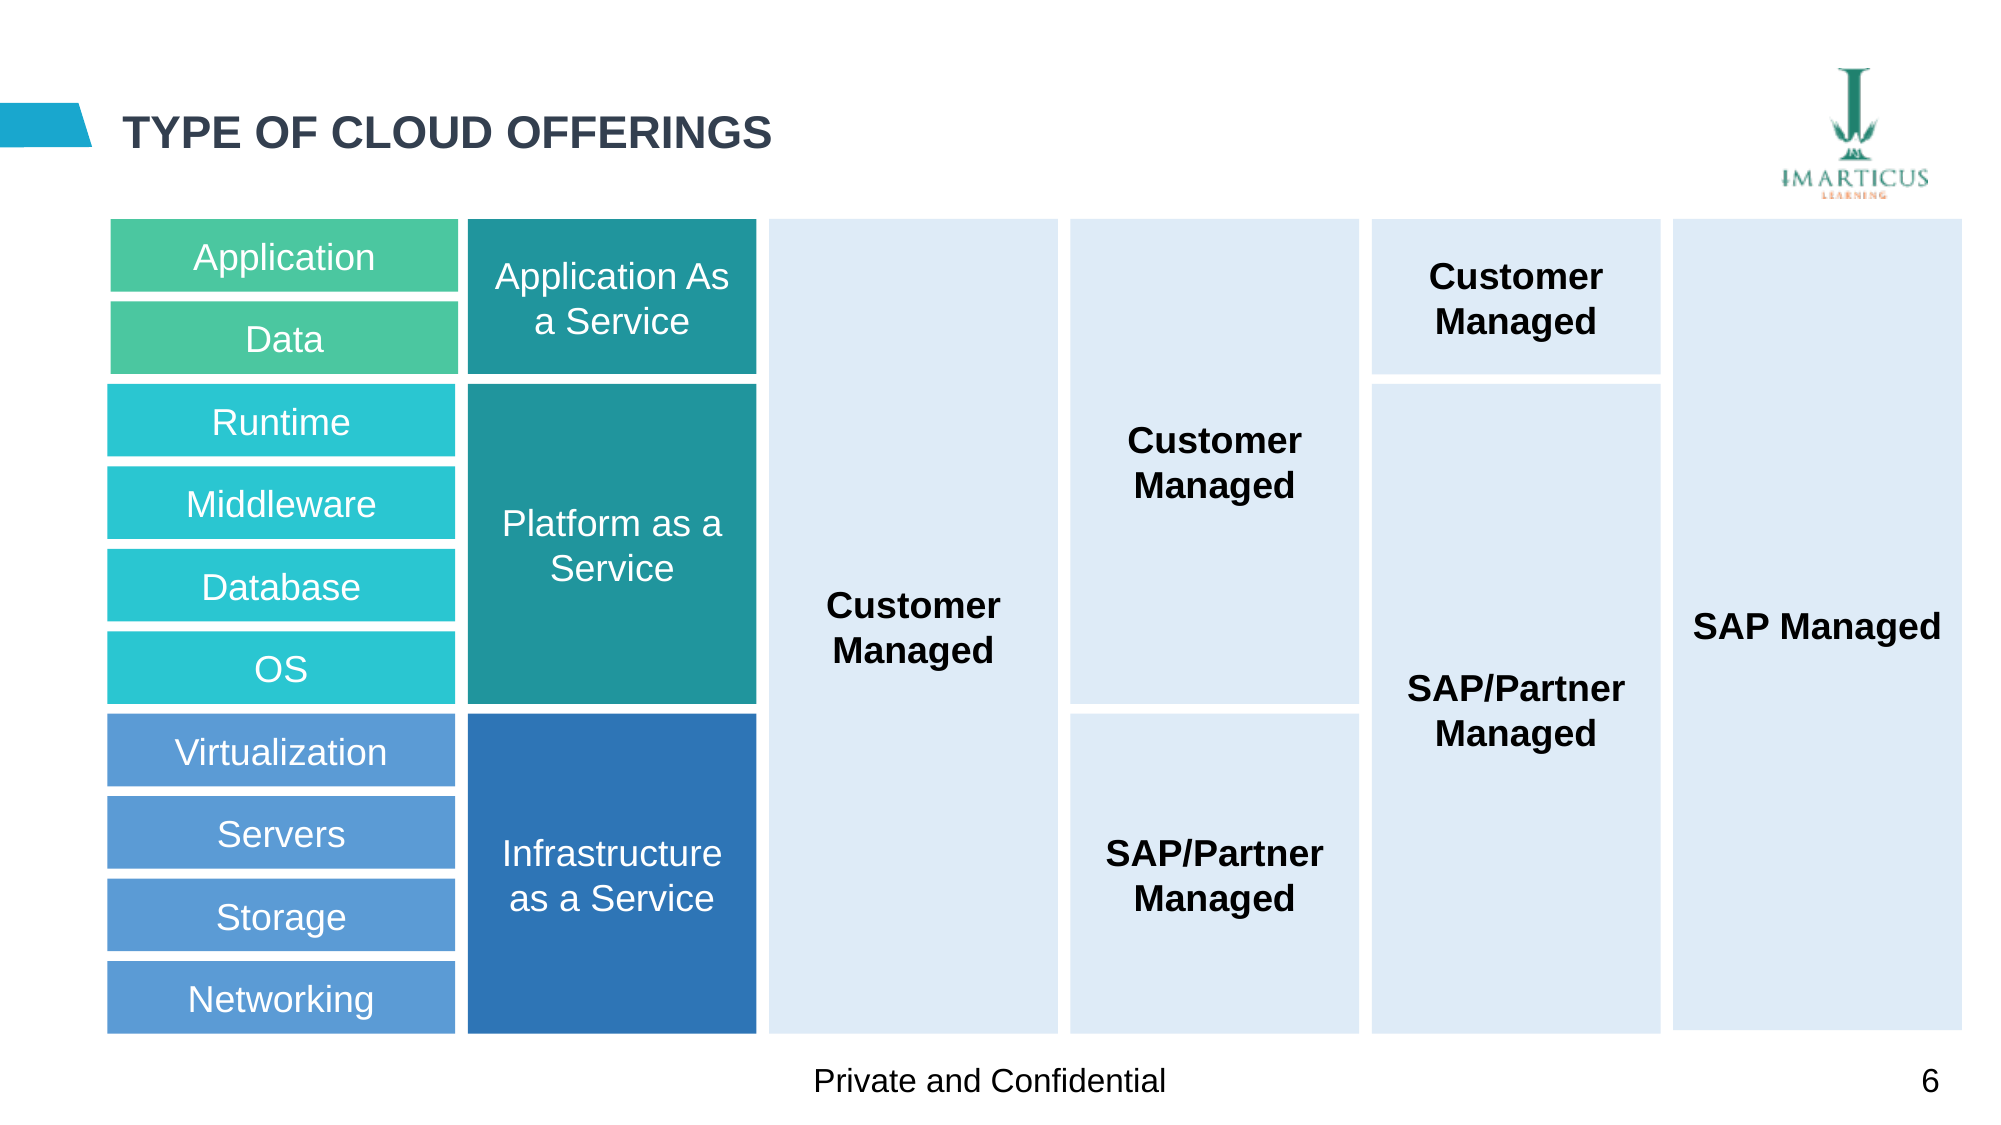

# TYPE OF CLOUD OFFERINGS
Customer Managed
Application
Application As a Service
Data
SAP Managed
Customer Managed
SAP/Partner Managed
Customer Managed
SAP/Partner Managed
Runtime
Platform as a Service
Middleware
Database
OS
Virtualization
Infrastructure as a Service
Servers
Storage
Networking